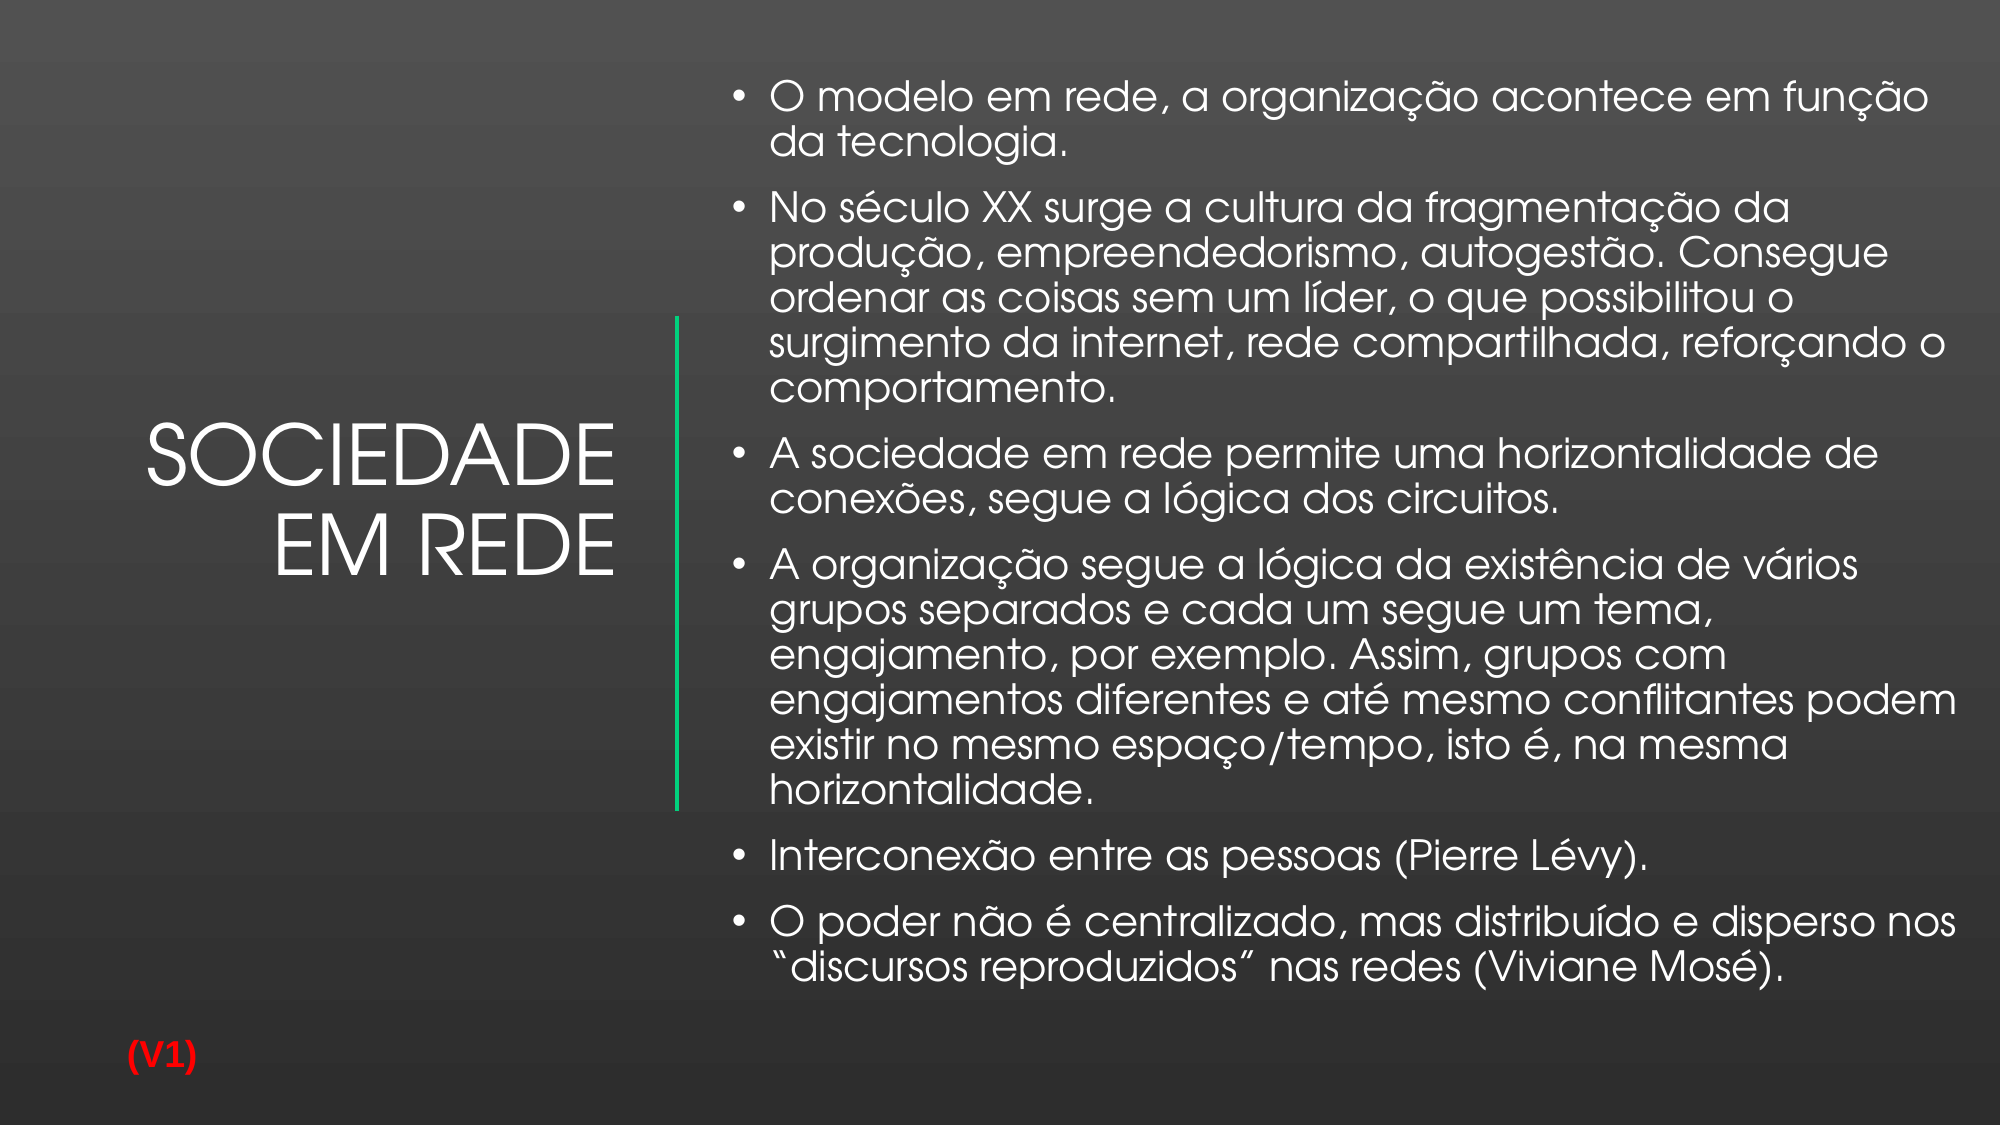

O modelo em rede, a organização acontece em função da tecnologia.
No século XX surge a cultura da fragmentação da produção, empreendedorismo, autogestão. Consegue ordenar as coisas sem um líder, o que possibilitou o surgimento da internet, rede compartilhada, reforçando o comportamento.
A sociedade em rede permite uma horizontalidade de conexões, segue a lógica dos circuitos.
A organização segue a lógica da existência de vários grupos separados e cada um segue um tema, engajamento, por exemplo. Assim, grupos com engajamentos diferentes e até mesmo conflitantes podem existir no mesmo espaço/tempo, isto é, na mesma horizontalidade.
Interconexão entre as pessoas (Pierre Lévy).
O poder não é centralizado, mas distribuído e disperso nos “discursos reproduzidos” nas redes (Viviane Mosé).

# Sociedade em Rede
(V1)